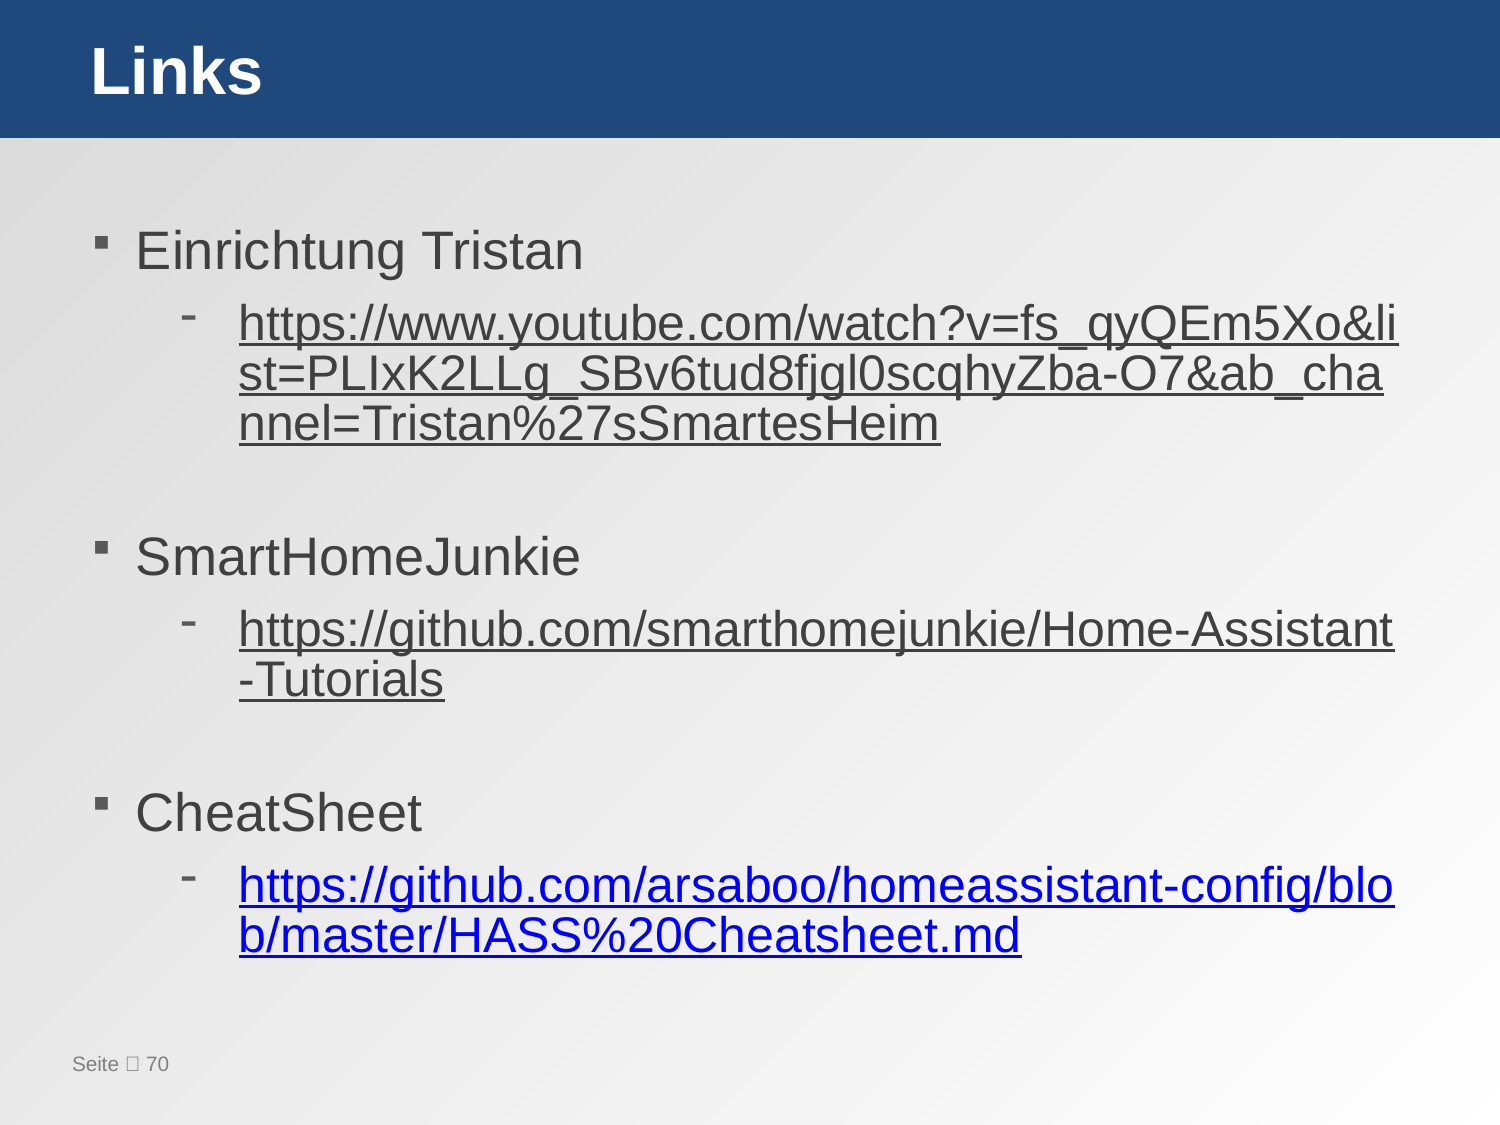

# Links
Einrichtung Tristan
https://www.youtube.com/watch?v=fs_qyQEm5Xo&list=PLIxK2LLg_SBv6tud8fjgl0scqhyZba-O7&ab_channel=Tristan%27sSmartesHeim
SmartHomeJunkie
https://github.com/smarthomejunkie/Home-Assistant-Tutorials
CheatSheet
https://github.com/arsaboo/homeassistant-config/blob/master/HASS%20Cheatsheet.md